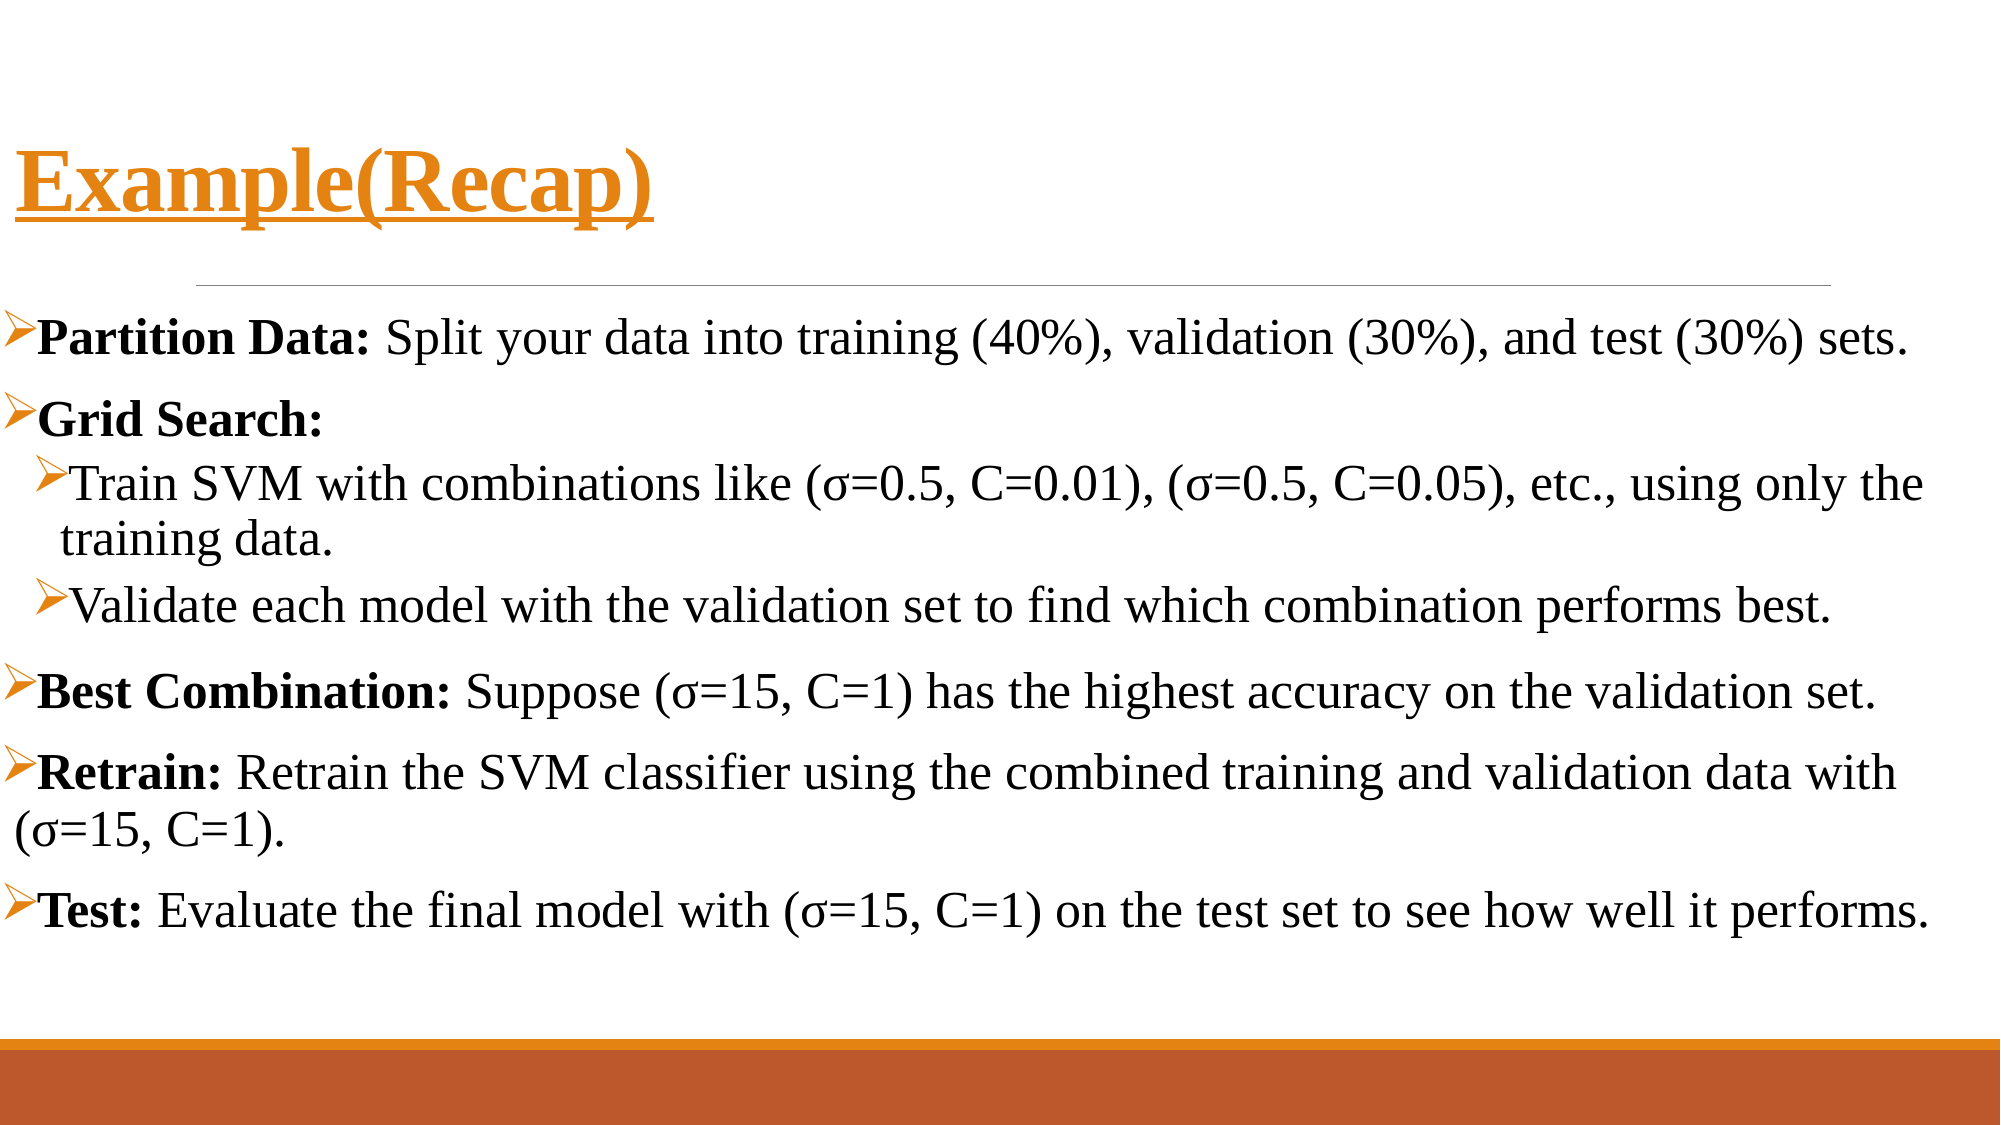

# Example(Recap)
Partition Data: Split your data into training (40%), validation (30%), and test (30%) sets.
Grid Search:
Train SVM with combinations like (σ=0.5, C=0.01), (σ=0.5, C=0.05), etc., using only the training data.
Validate each model with the validation set to find which combination performs best.
Best Combination: Suppose (σ=15, C=1) has the highest accuracy on the validation set.
Retrain: Retrain the SVM classifier using the combined training and validation data with (σ=15, C=1).
Test: Evaluate the final model with (σ=15, C=1) on the test set to see how well it performs.